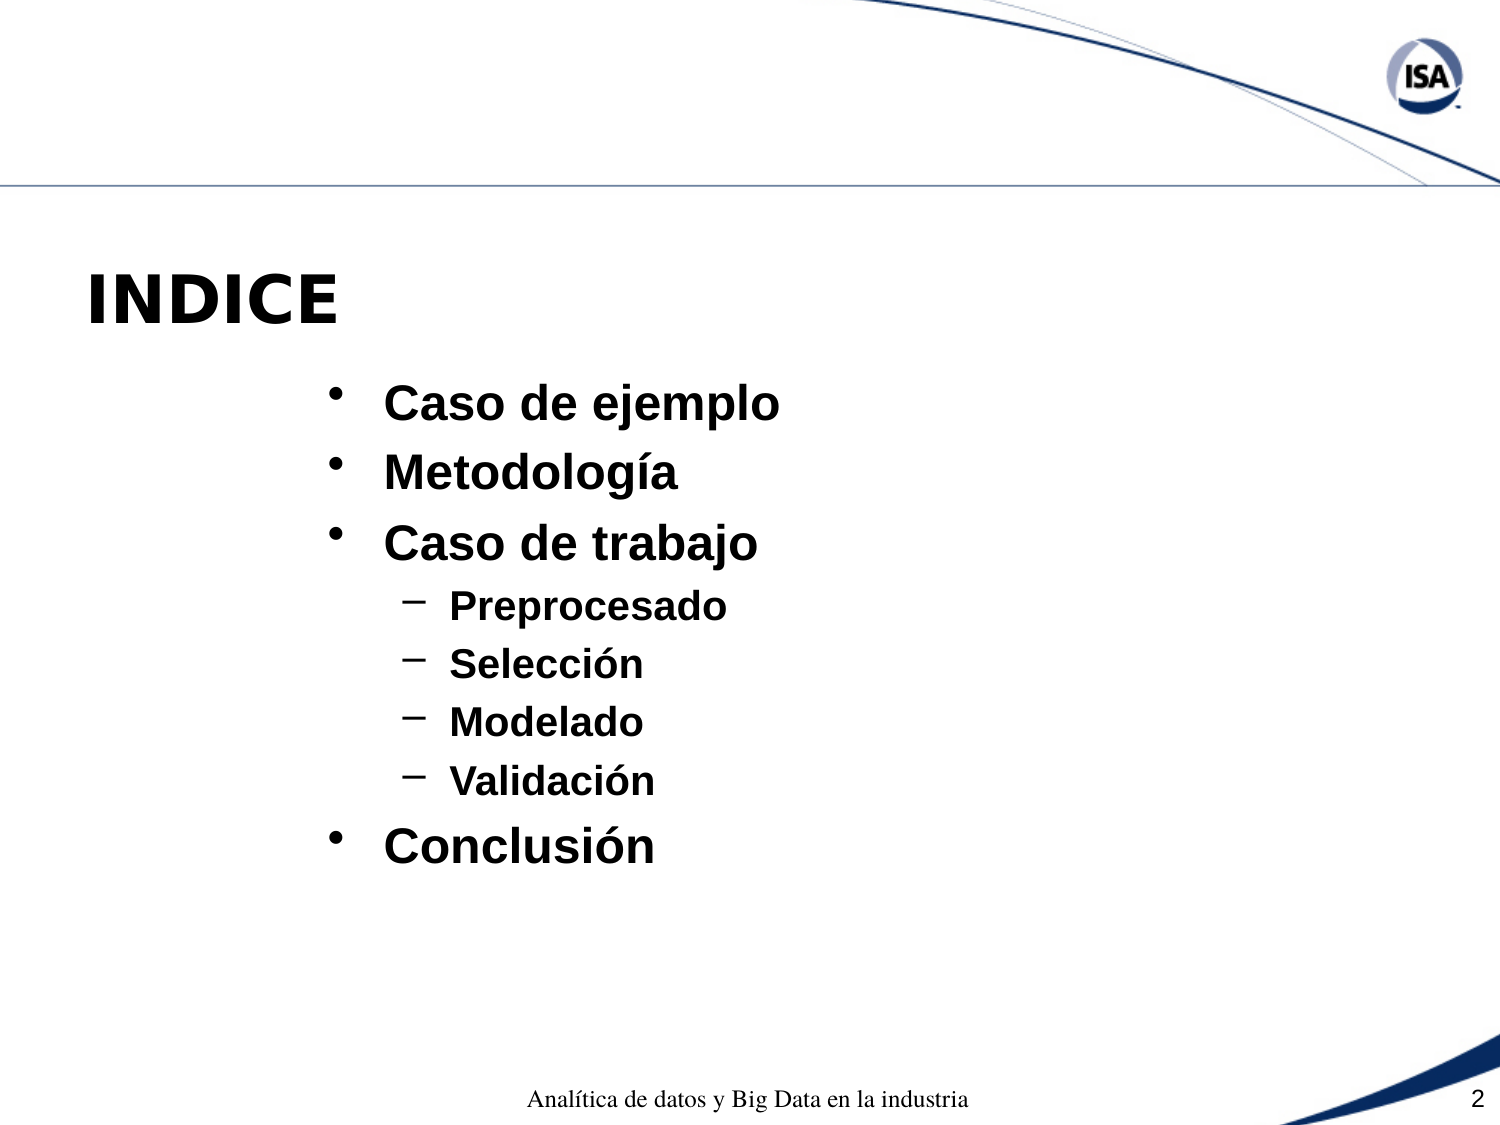

#
INDICE
Caso de ejemplo
Metodología
Caso de trabajo
Preprocesado
Selección
Modelado
Validación
Conclusión
2